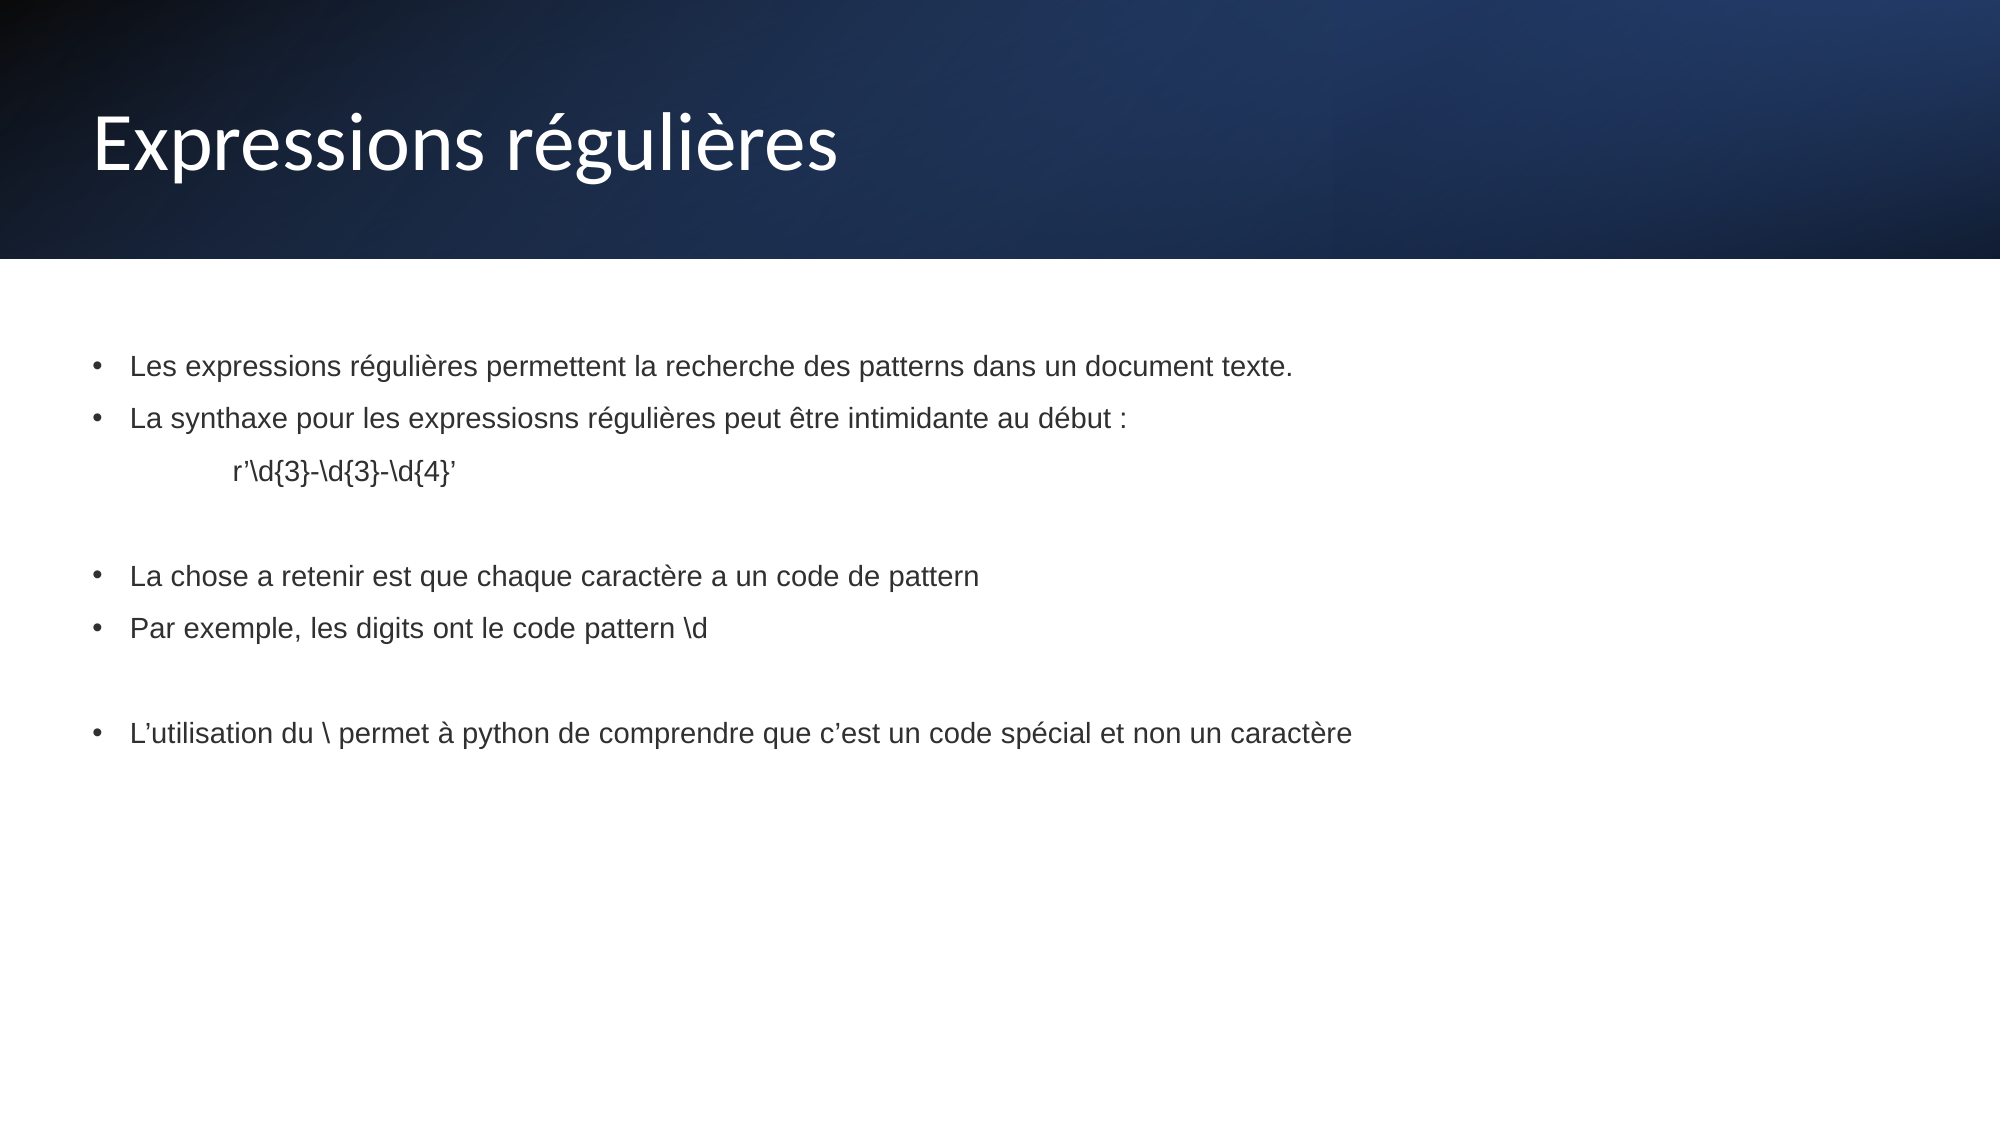

# Expressions régulières

Les expressions régulières permettent la recherche des patterns dans un document texte.
La synthaxe pour les expressiosns régulières peut être intimidante au début :
                 r’\d{3}-\d{3}-\d{4}’

La chose a retenir est que chaque caractère a un code de pattern
Par exemple, les digits ont le code pattern \d

L’utilisation du \ permet à python de comprendre que c’est un code spécial et non un caractère